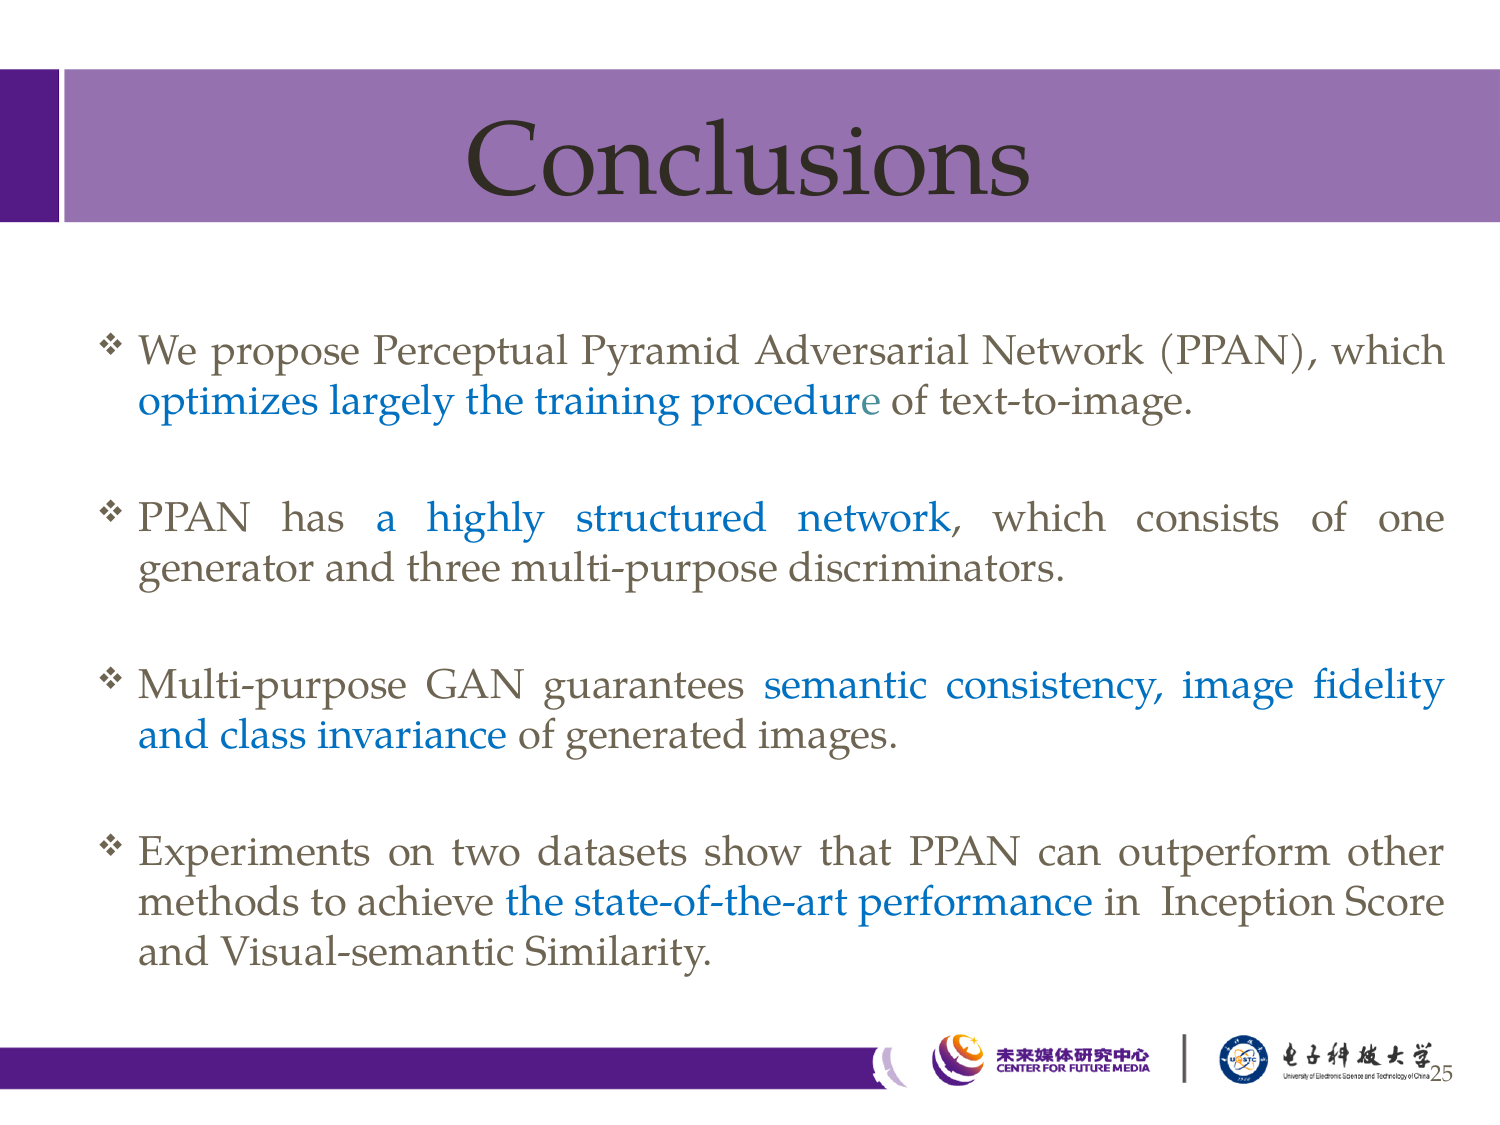

# Conclusions
We propose Perceptual Pyramid Adversarial Network (PPAN), which optimizes largely the training procedure of text-to-image.

PPAN has a highly structured network, which consists of one generator and three multi-purpose discriminators.

Multi-purpose GAN guarantees semantic consistency, image fidelity and class invariance of generated images.

Experiments on two datasets show that PPAN can outperform other methods to achieve the state-of-the-art performance in  Inception Score and Visual-semantic Similarity.

25